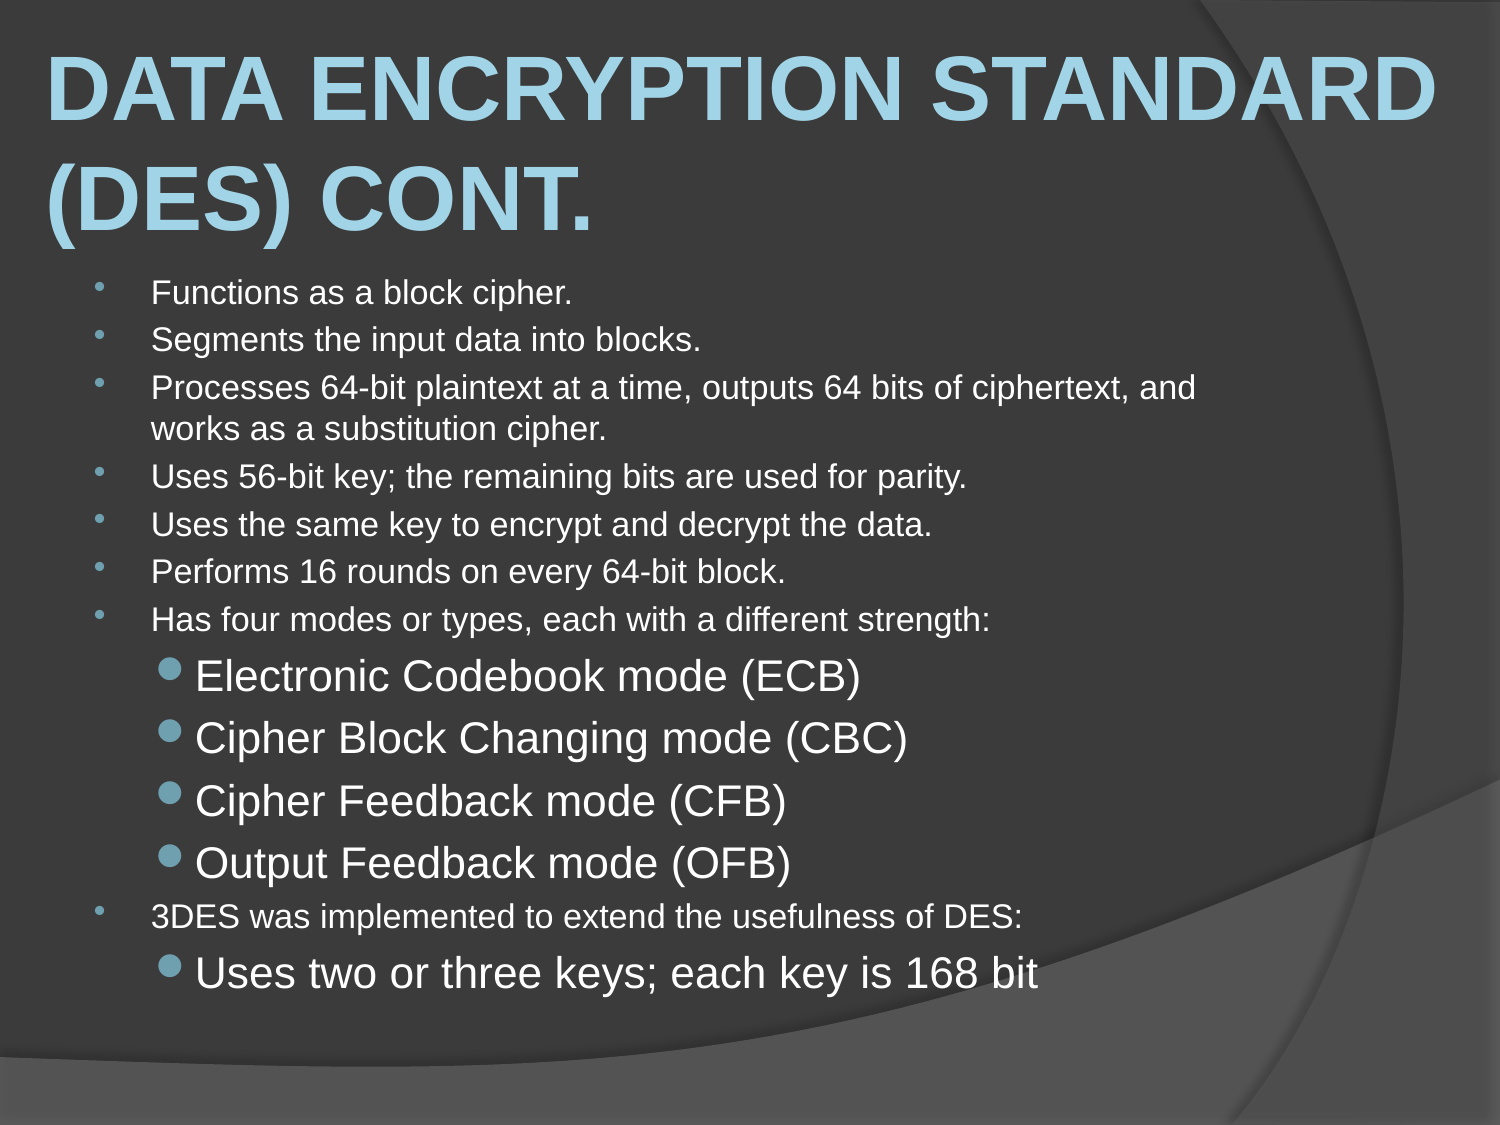

# Data Encryption Standard (DES) cont.
Functions as a block cipher.
Segments the input data into blocks.
Processes 64-bit plaintext at a time, outputs 64 bits of ciphertext, and works as a substitution cipher.
Uses 56-bit key; the remaining bits are used for parity.
Uses the same key to encrypt and decrypt the data.
Performs 16 rounds on every 64-bit block.
Has four modes or types, each with a different strength:
Electronic Codebook mode (ECB)
Cipher Block Changing mode (CBC)
Cipher Feedback mode (CFB)
Output Feedback mode (OFB)
3DES was implemented to extend the usefulness of DES:
Uses two or three keys; each key is 168 bit